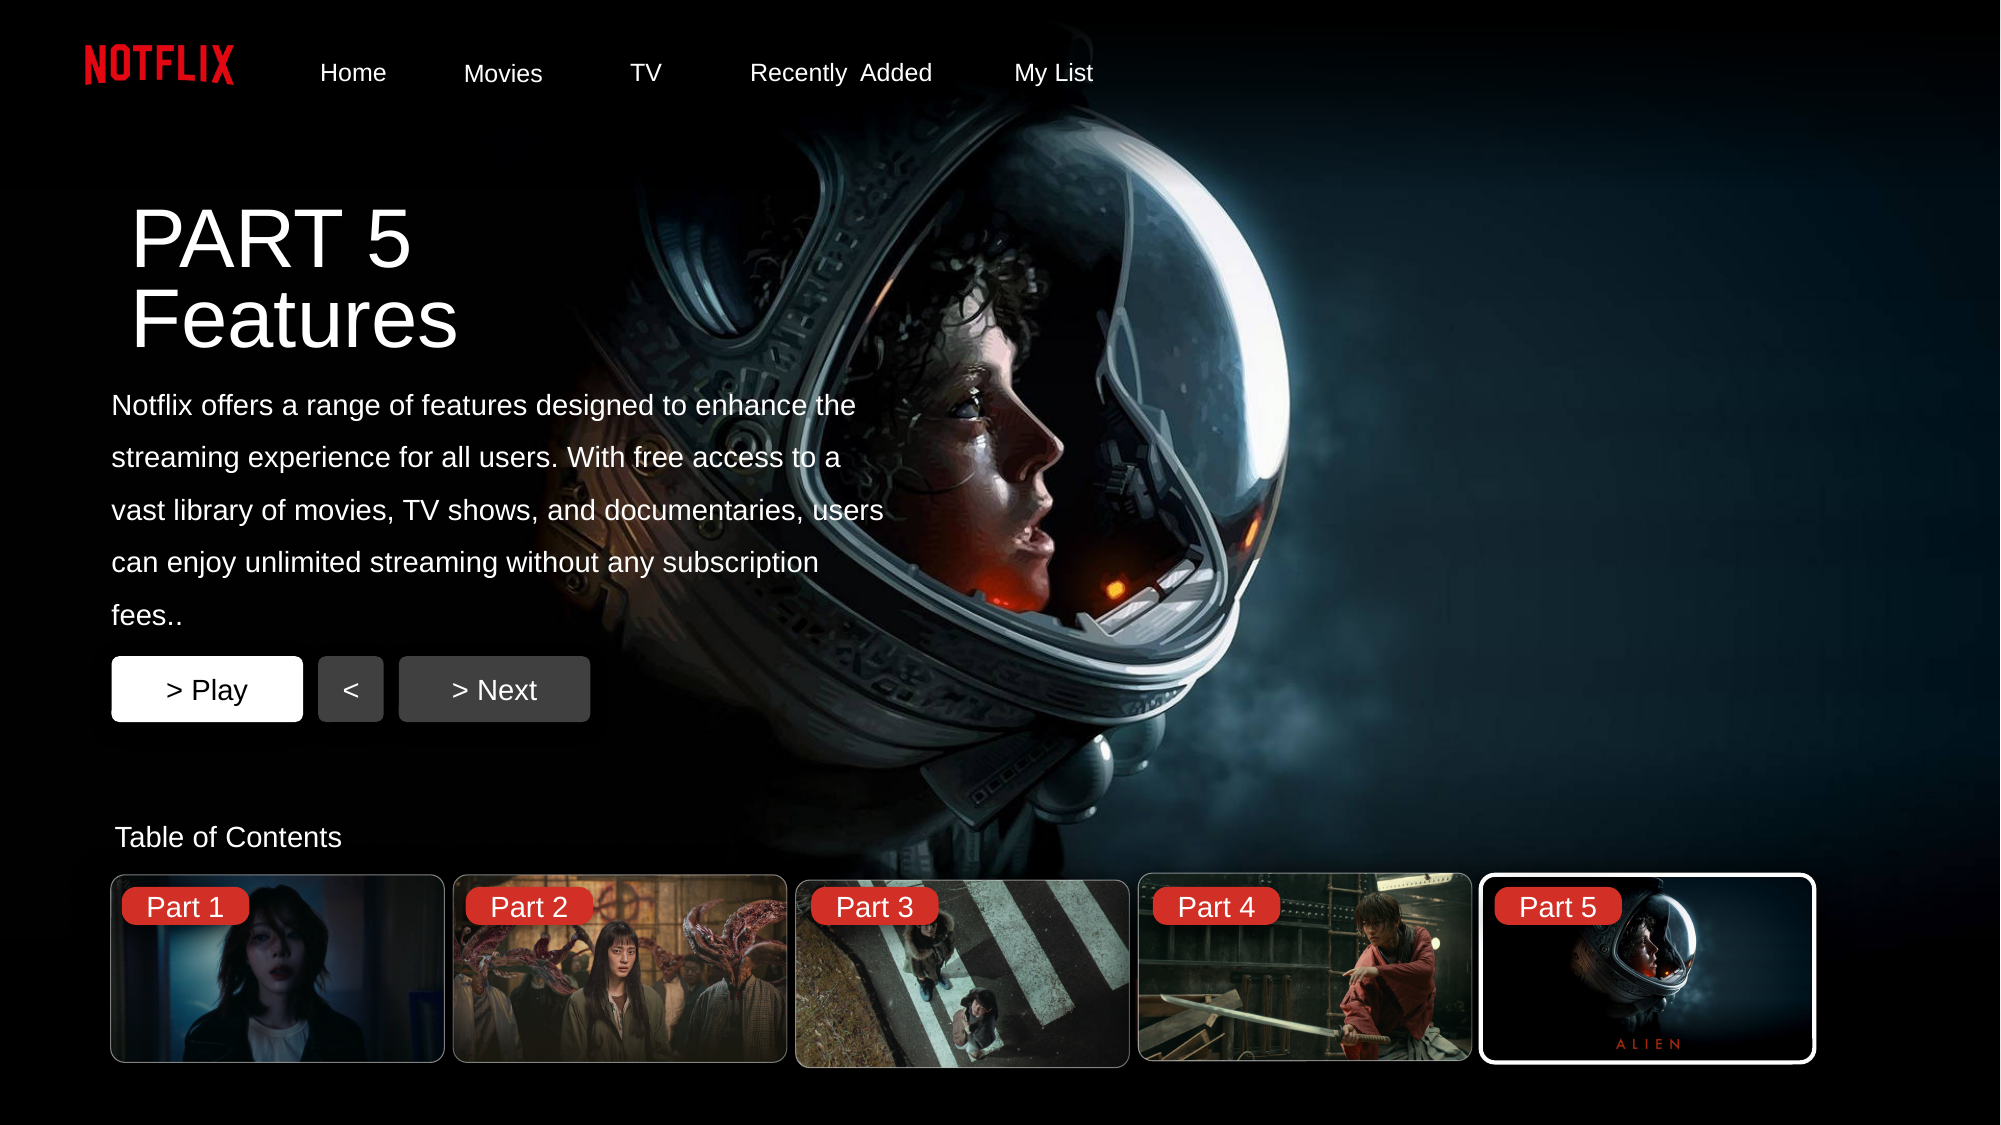

PART 5
Features
Notflix offers a range of features designed to enhance the streaming experience for all users. With free access to a vast library of movies, TV shows, and documentaries, users can enjoy unlimited streaming without any subscription fees..
> Play
<
> Next